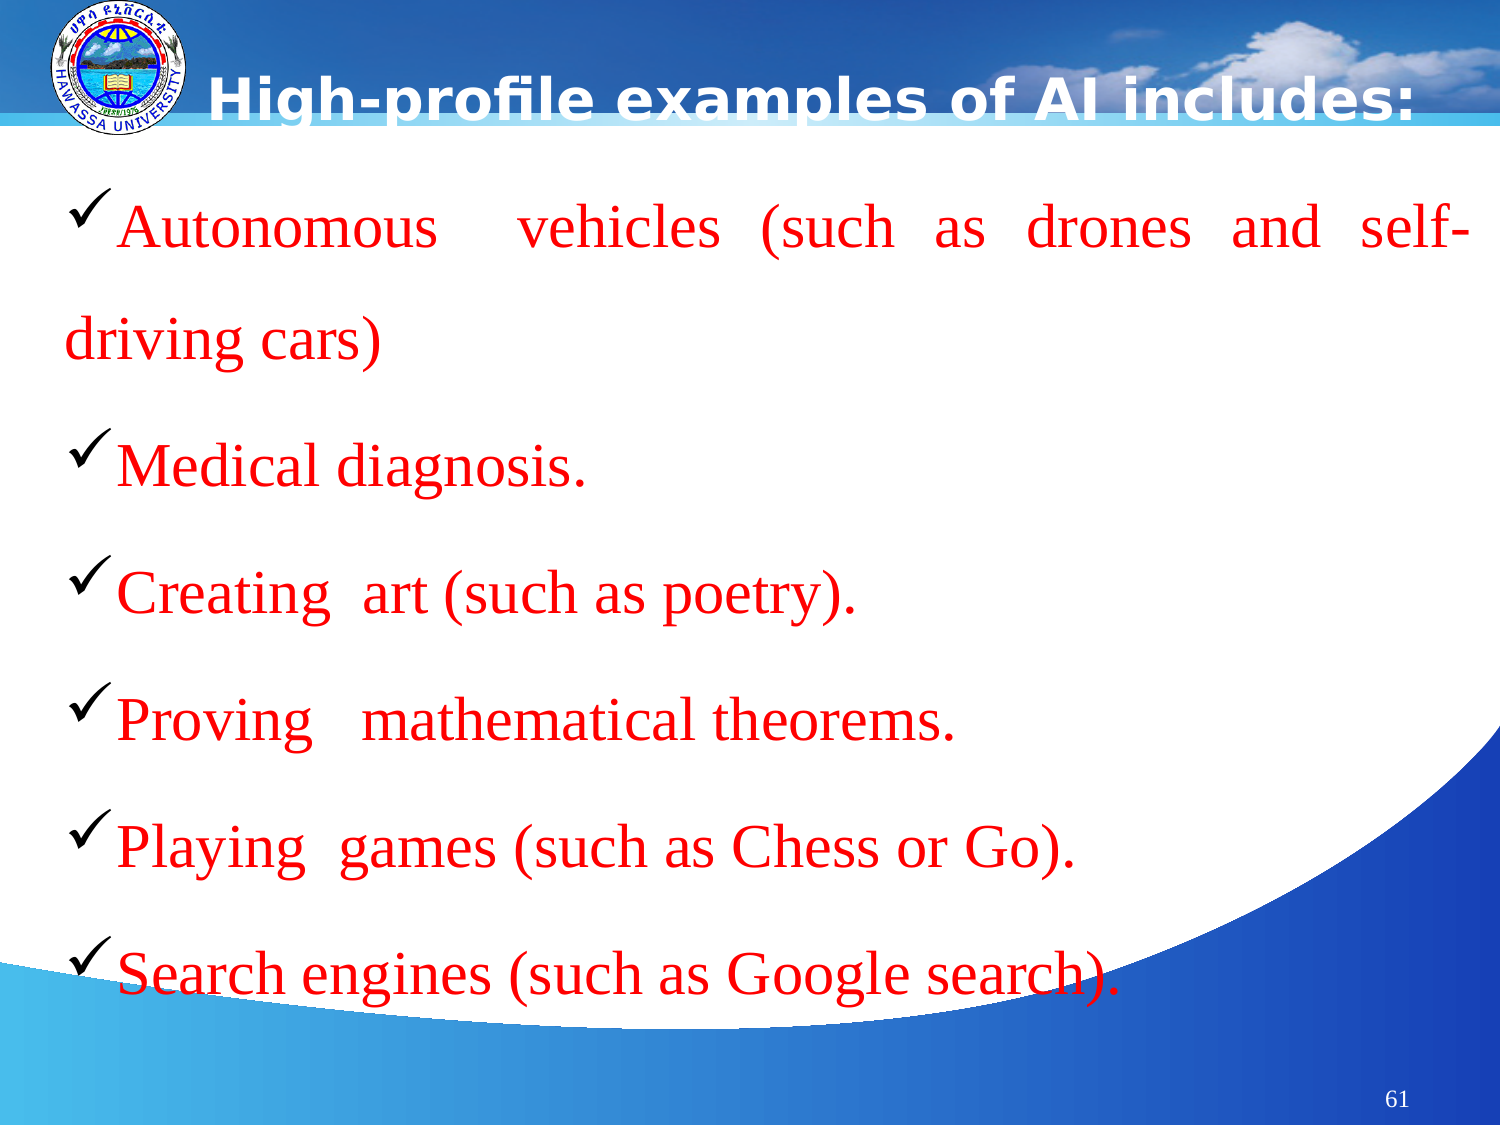

High-profile examples of AI includes:
Autonomous  vehicles (such as drones and self-driving cars)
Medical diagnosis.
Creating  art (such as poetry).
Proving   mathematical theorems.
Playing  games (such as Chess or Go).
Search engines (such as Google search).
61